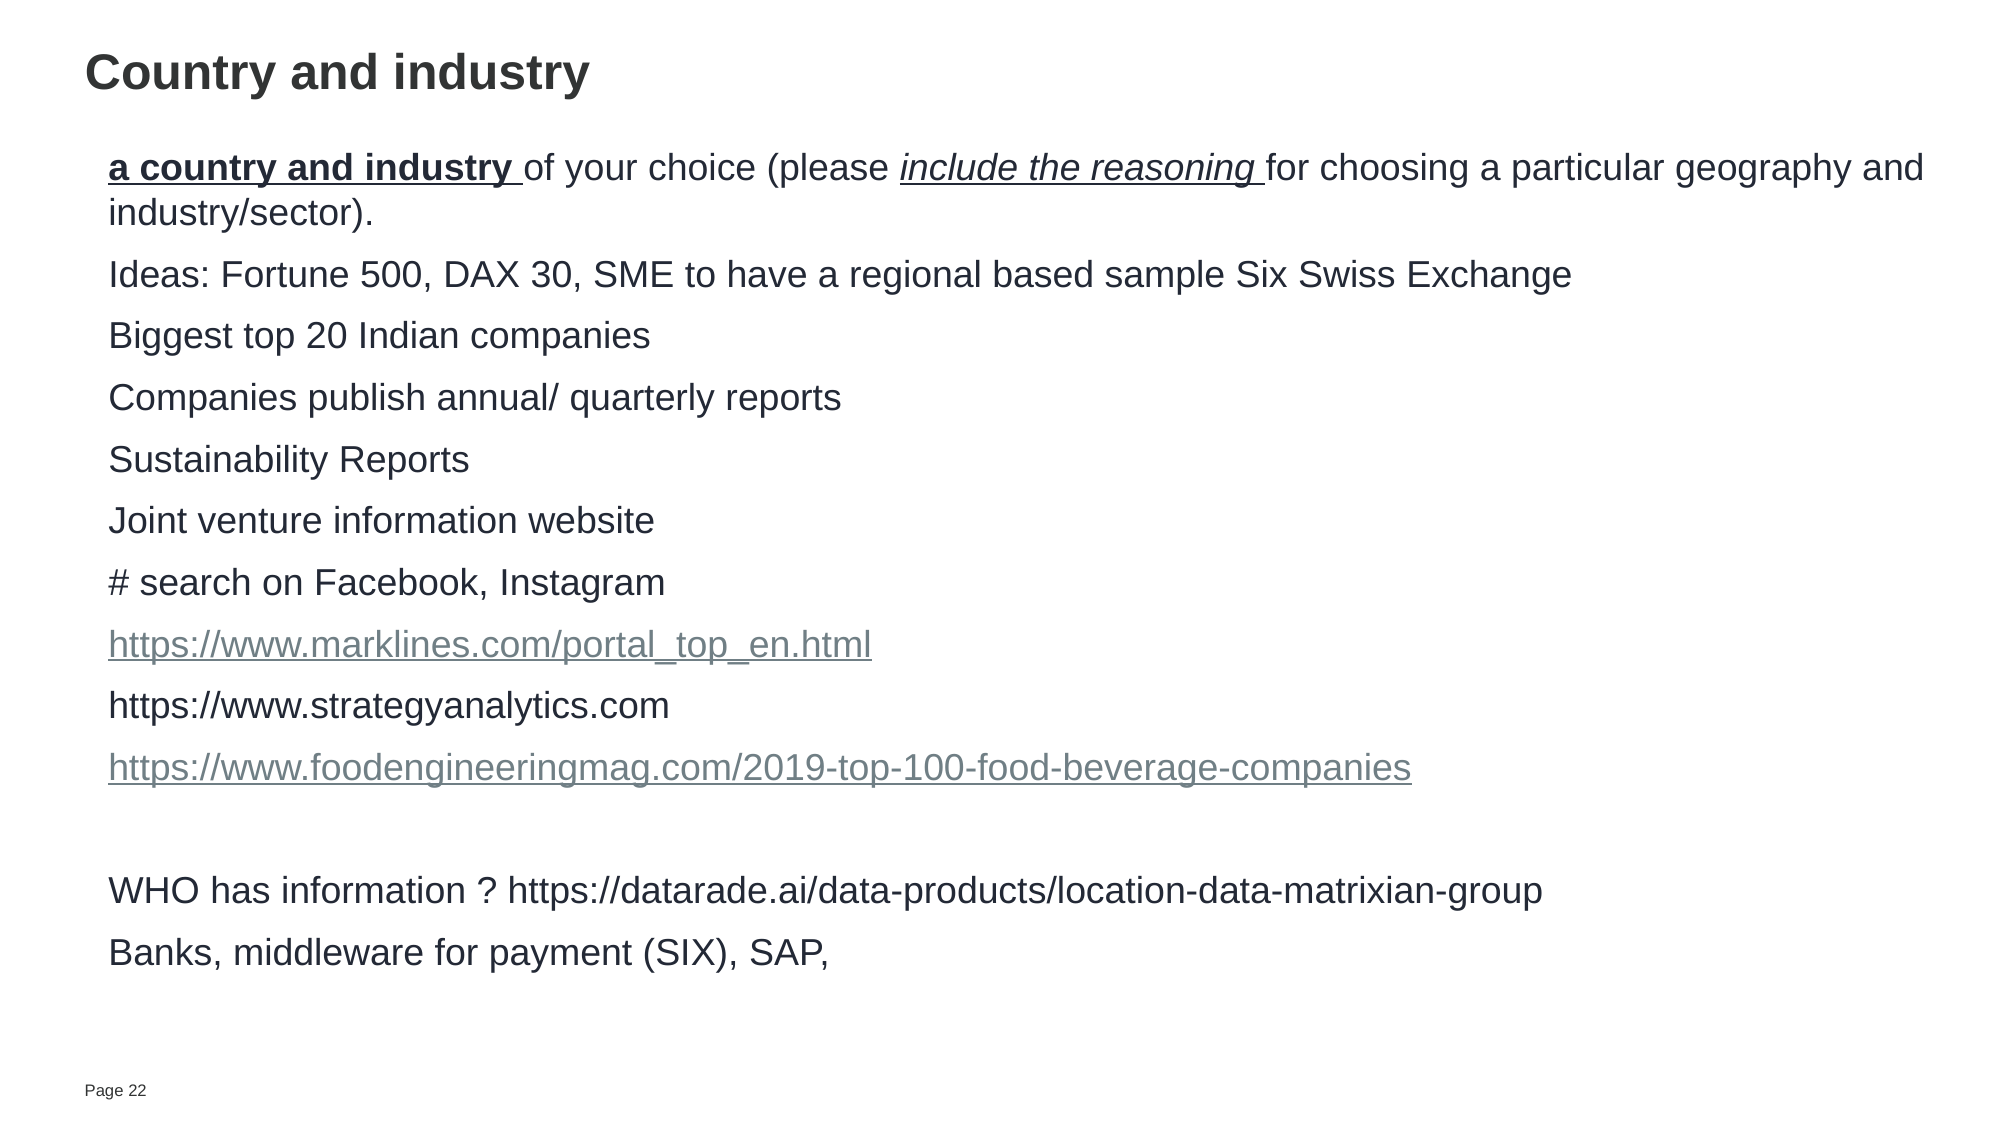

# Country and industry
a country and industry of your choice (please include the reasoning for choosing a particular geography and industry/sector).
Ideas: Fortune 500, DAX 30, SME to have a regional based sample Six Swiss Exchange
Biggest top 20 Indian companies
Companies publish annual/ quarterly reports
Sustainability Reports
Joint venture information website
# search on Facebook, Instagram
https://www.marklines.com/portal_top_en.html
https://www.strategyanalytics.com
https://www.foodengineeringmag.com/2019-top-100-food-beverage-companies

WHO has information ? https://datarade.ai/data-products/location-data-matrixian-group
Banks, middleware for payment (SIX), SAP,
Page 22